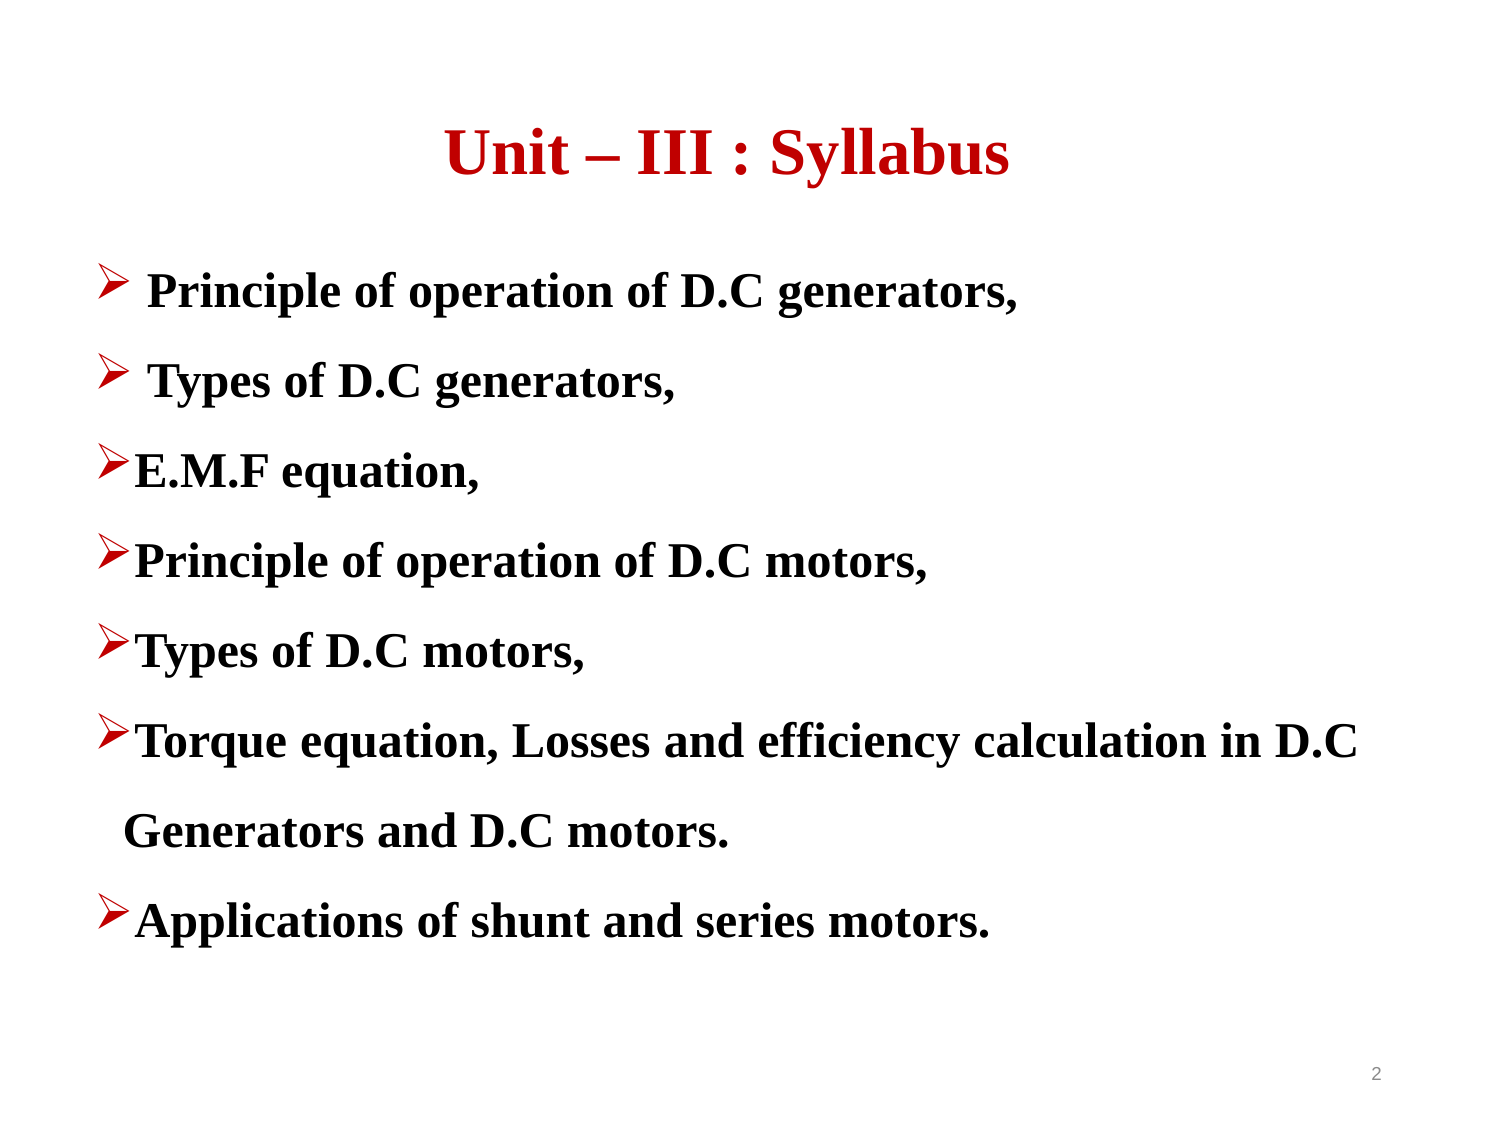

Unit – III : Syllabus

 Principle of operation of D.C generators,
 Types of D.C generators,
E.M.F equation,
Principle of operation of D.C motors,
Types of D.C motors,
Torque equation, Losses and efficiency calculation in D.C Generators and D.C motors.
Applications of shunt and series motors.

2